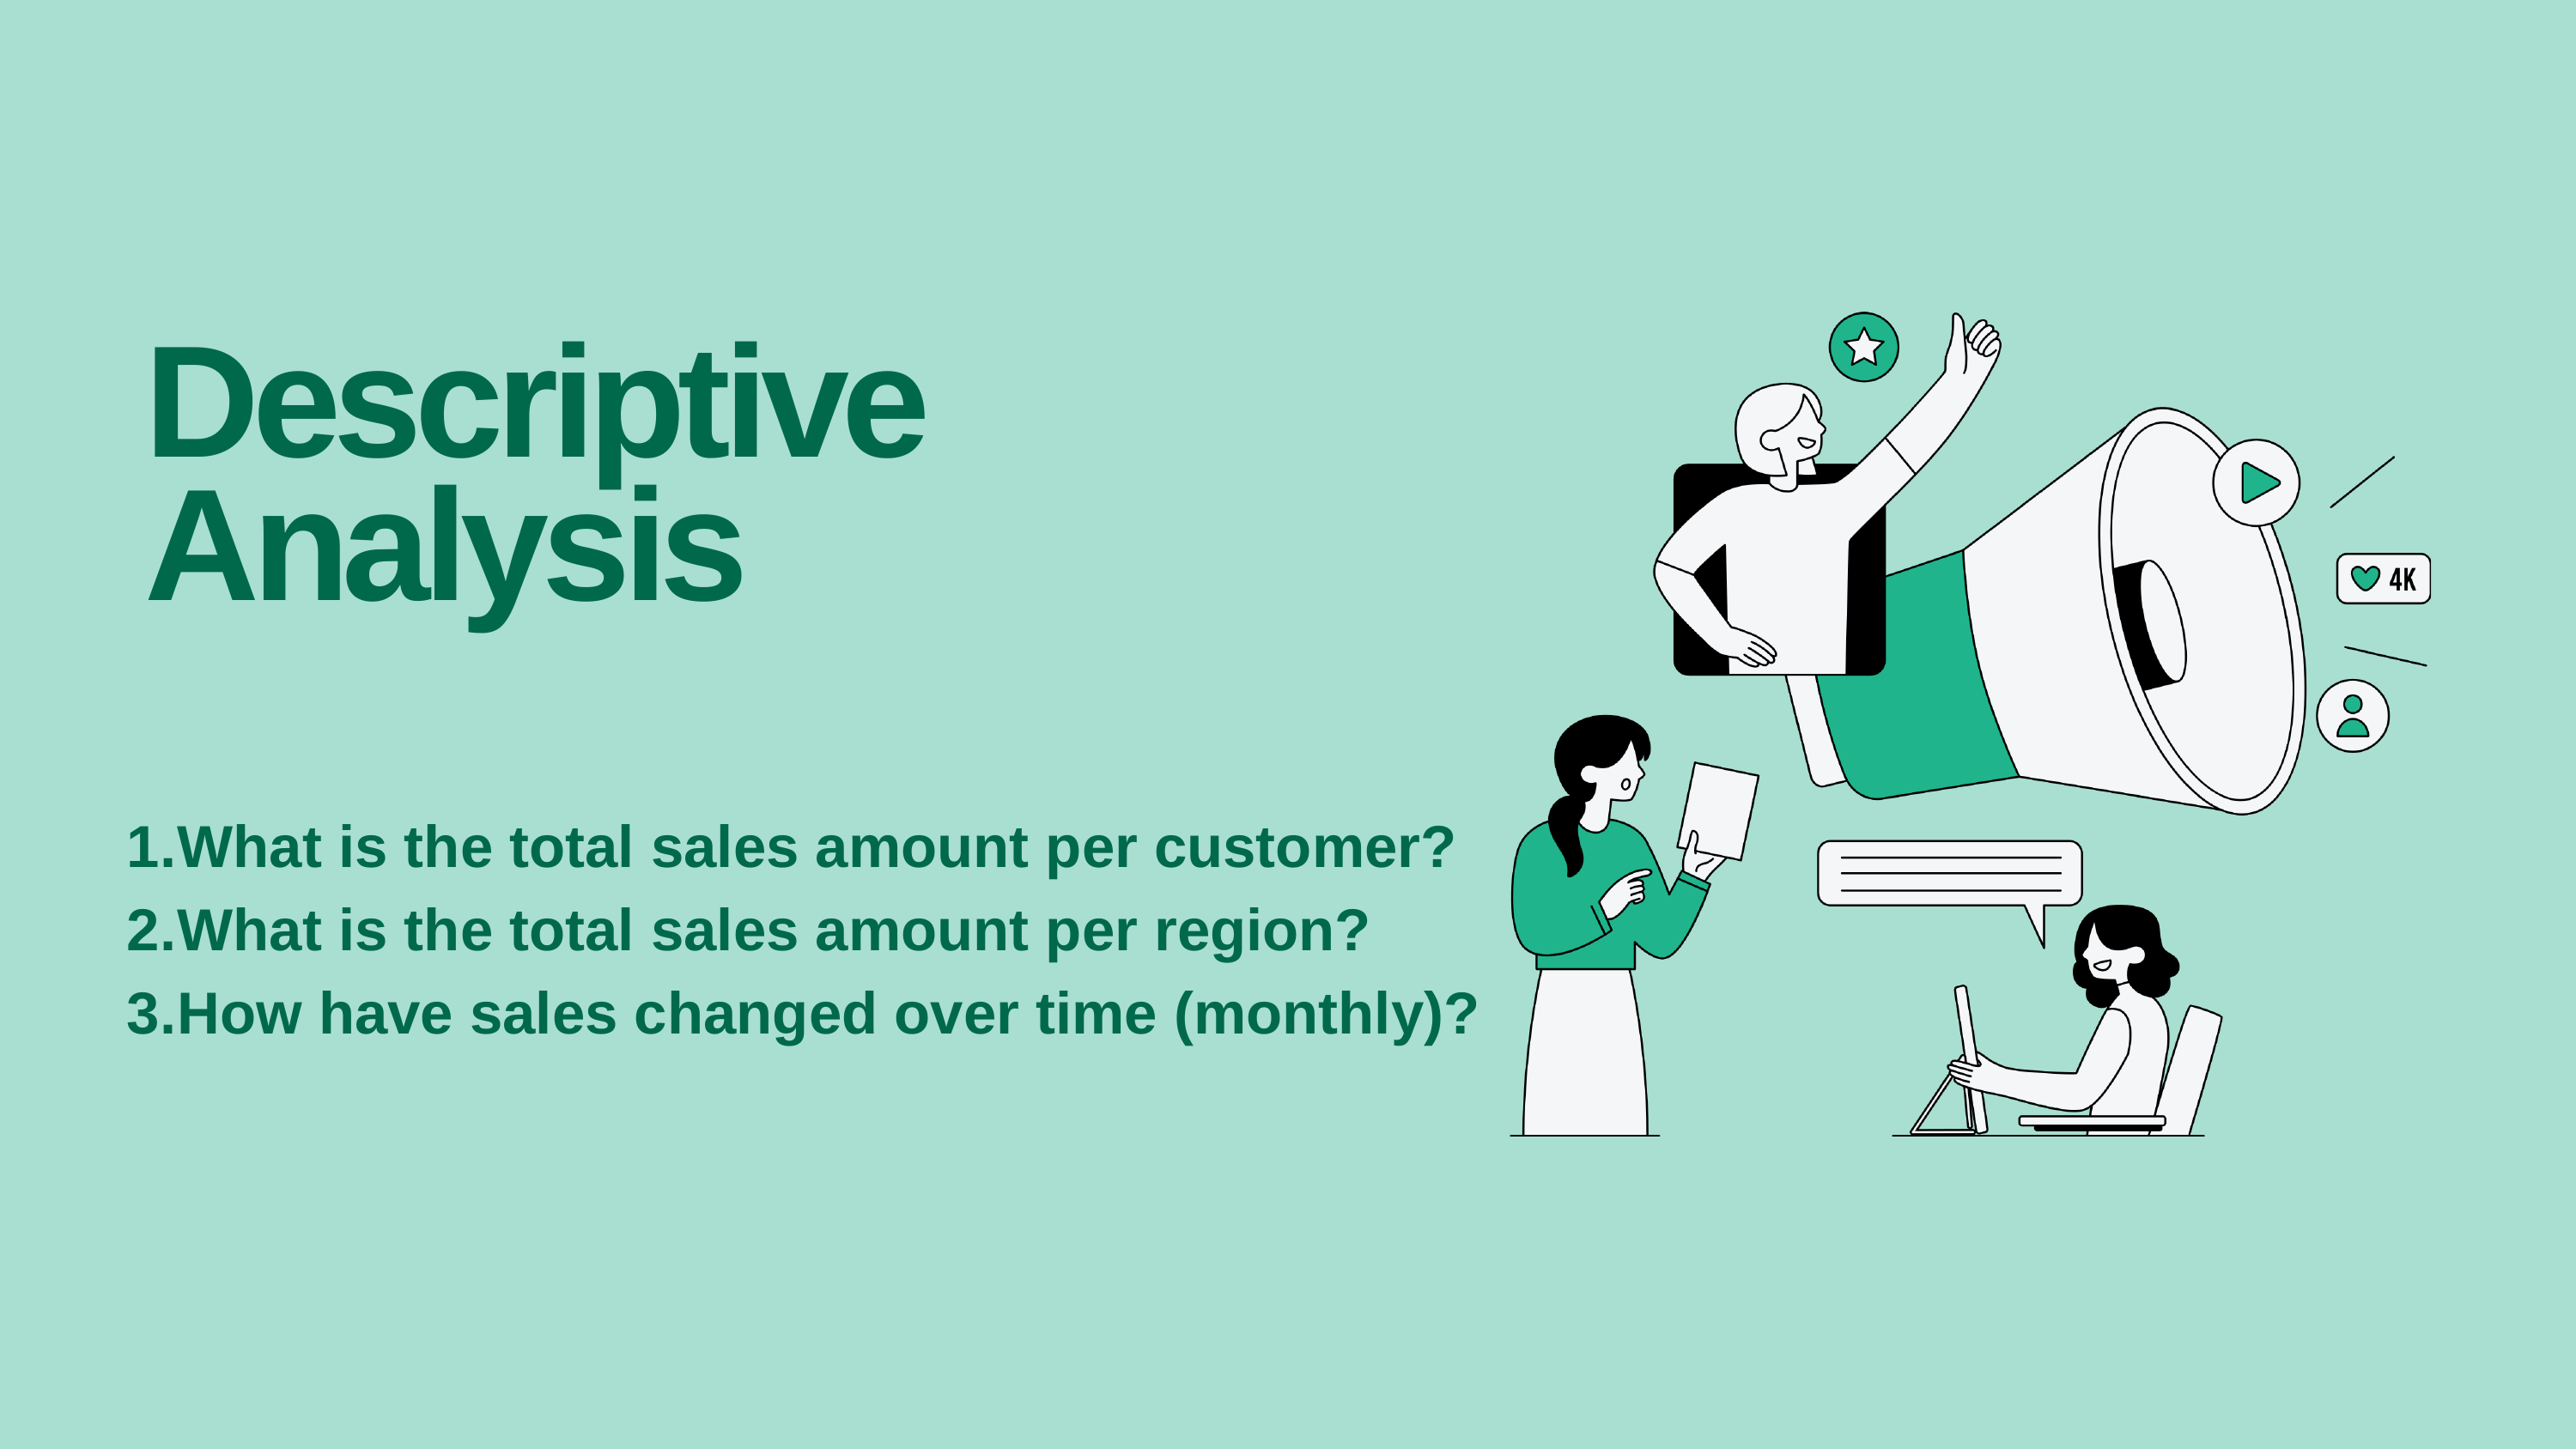

Descriptive Analysis

What is the total sales amount per customer?
What is the total sales amount per region?
How have sales changed over time (monthly)?